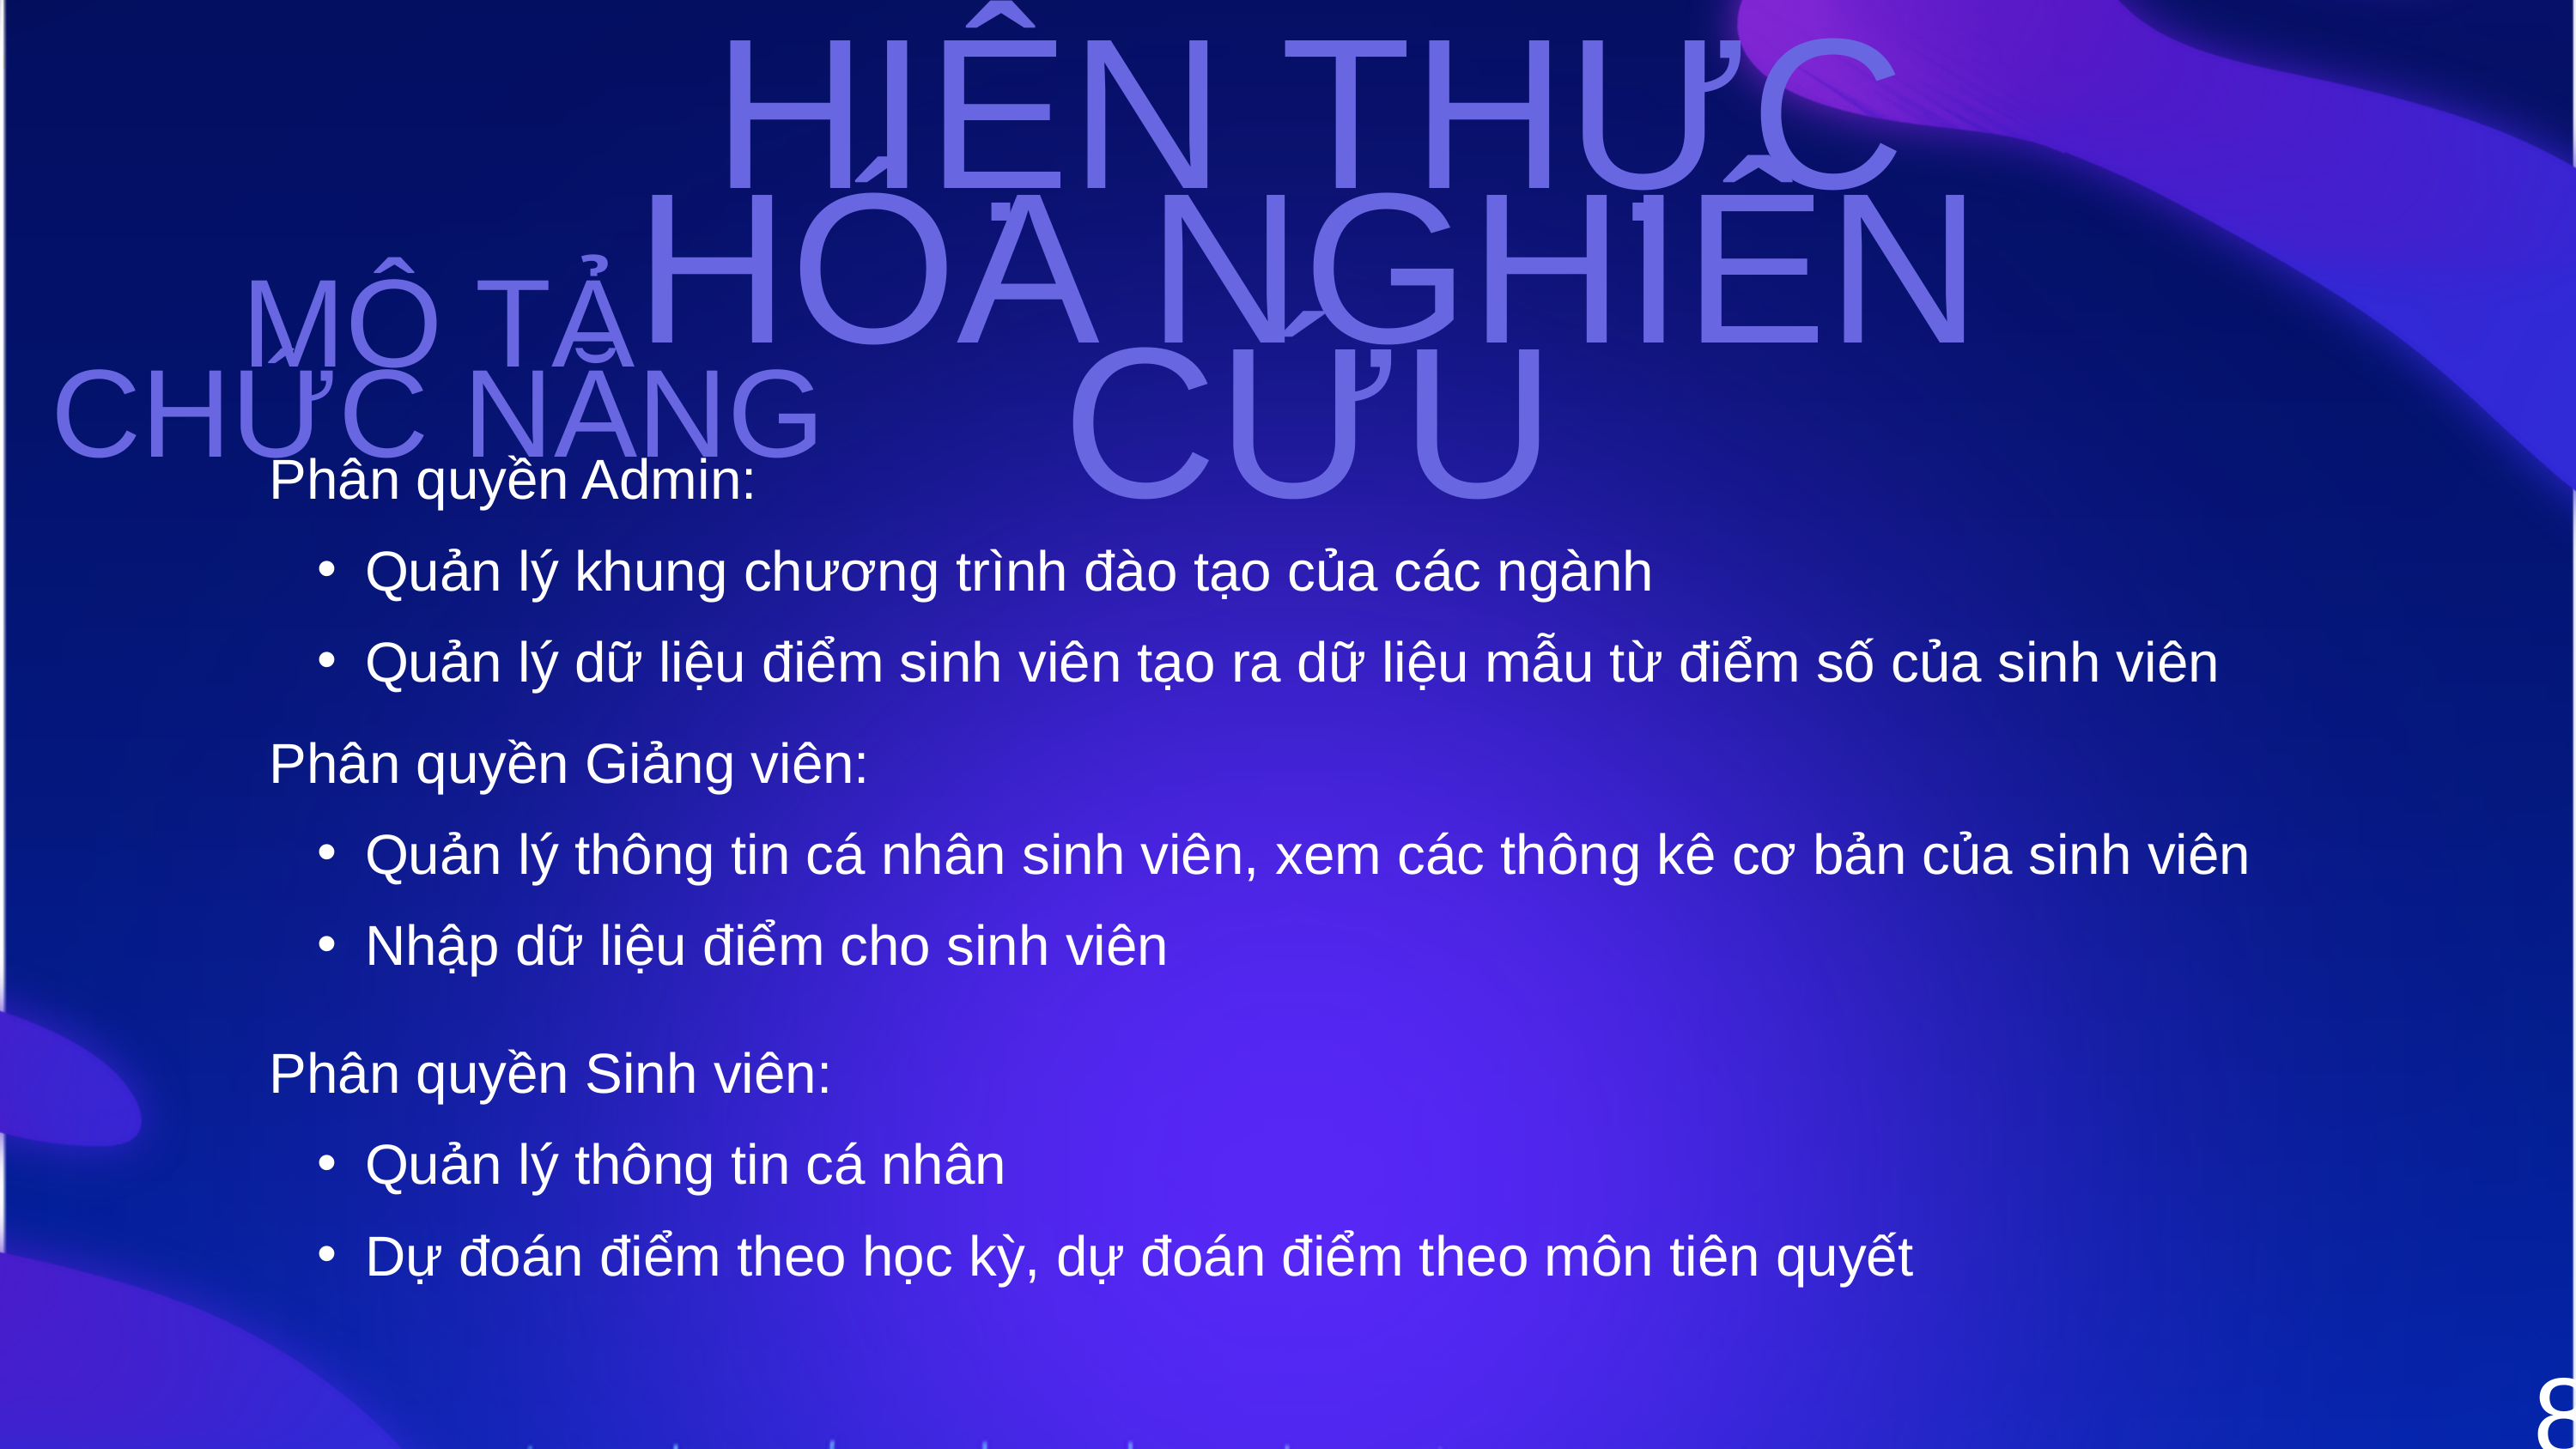

HIỆN THỰC HÓA NGHIÊN CỨU
MÔ TẢ CHỨC NĂNG
Phân quyền Admin:
Quản lý khung chương trình đào tạo của các ngành
Quản lý dữ liệu điểm sinh viên tạo ra dữ liệu mẫu từ điểm số của sinh viên

Phân quyền Giảng viên:
Quản lý thông tin cá nhân sinh viên, xem các thông kê cơ bản của sinh viên
Nhập dữ liệu điểm cho sinh viên
Phân quyền Sinh viên:
Quản lý thông tin cá nhân
Dự đoán điểm theo học kỳ, dự đoán điểm theo môn tiên quyết
8